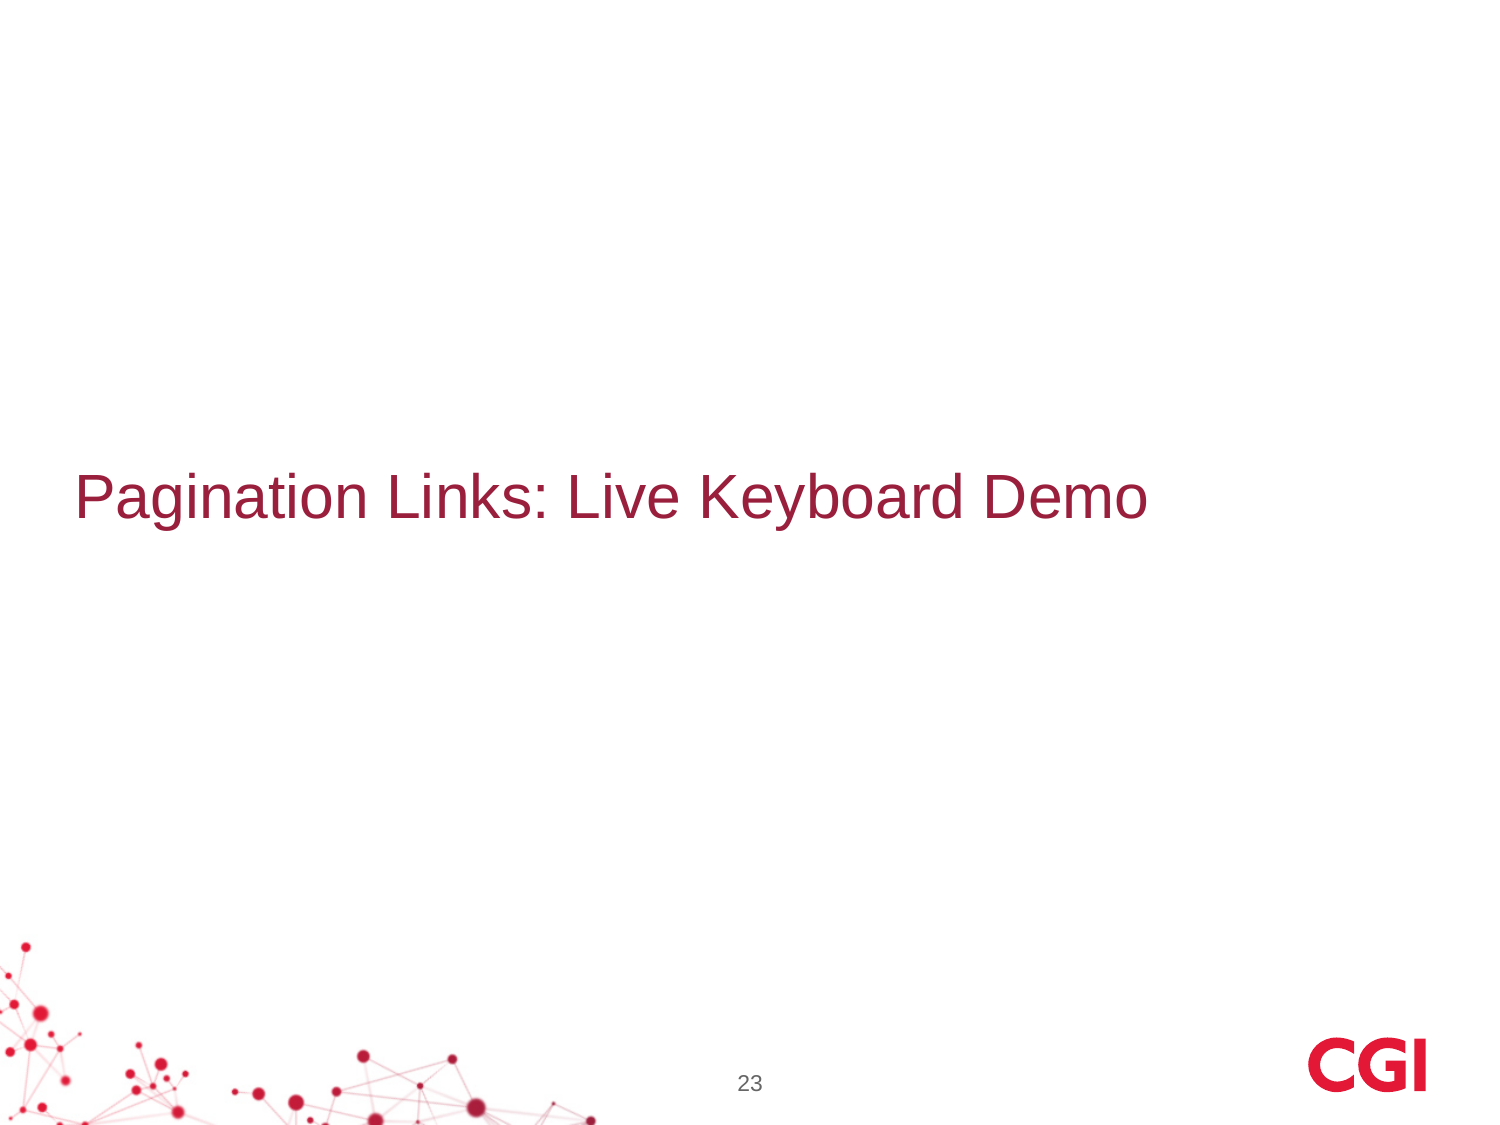

# Pagination Links: Live Keyboard Demo
23